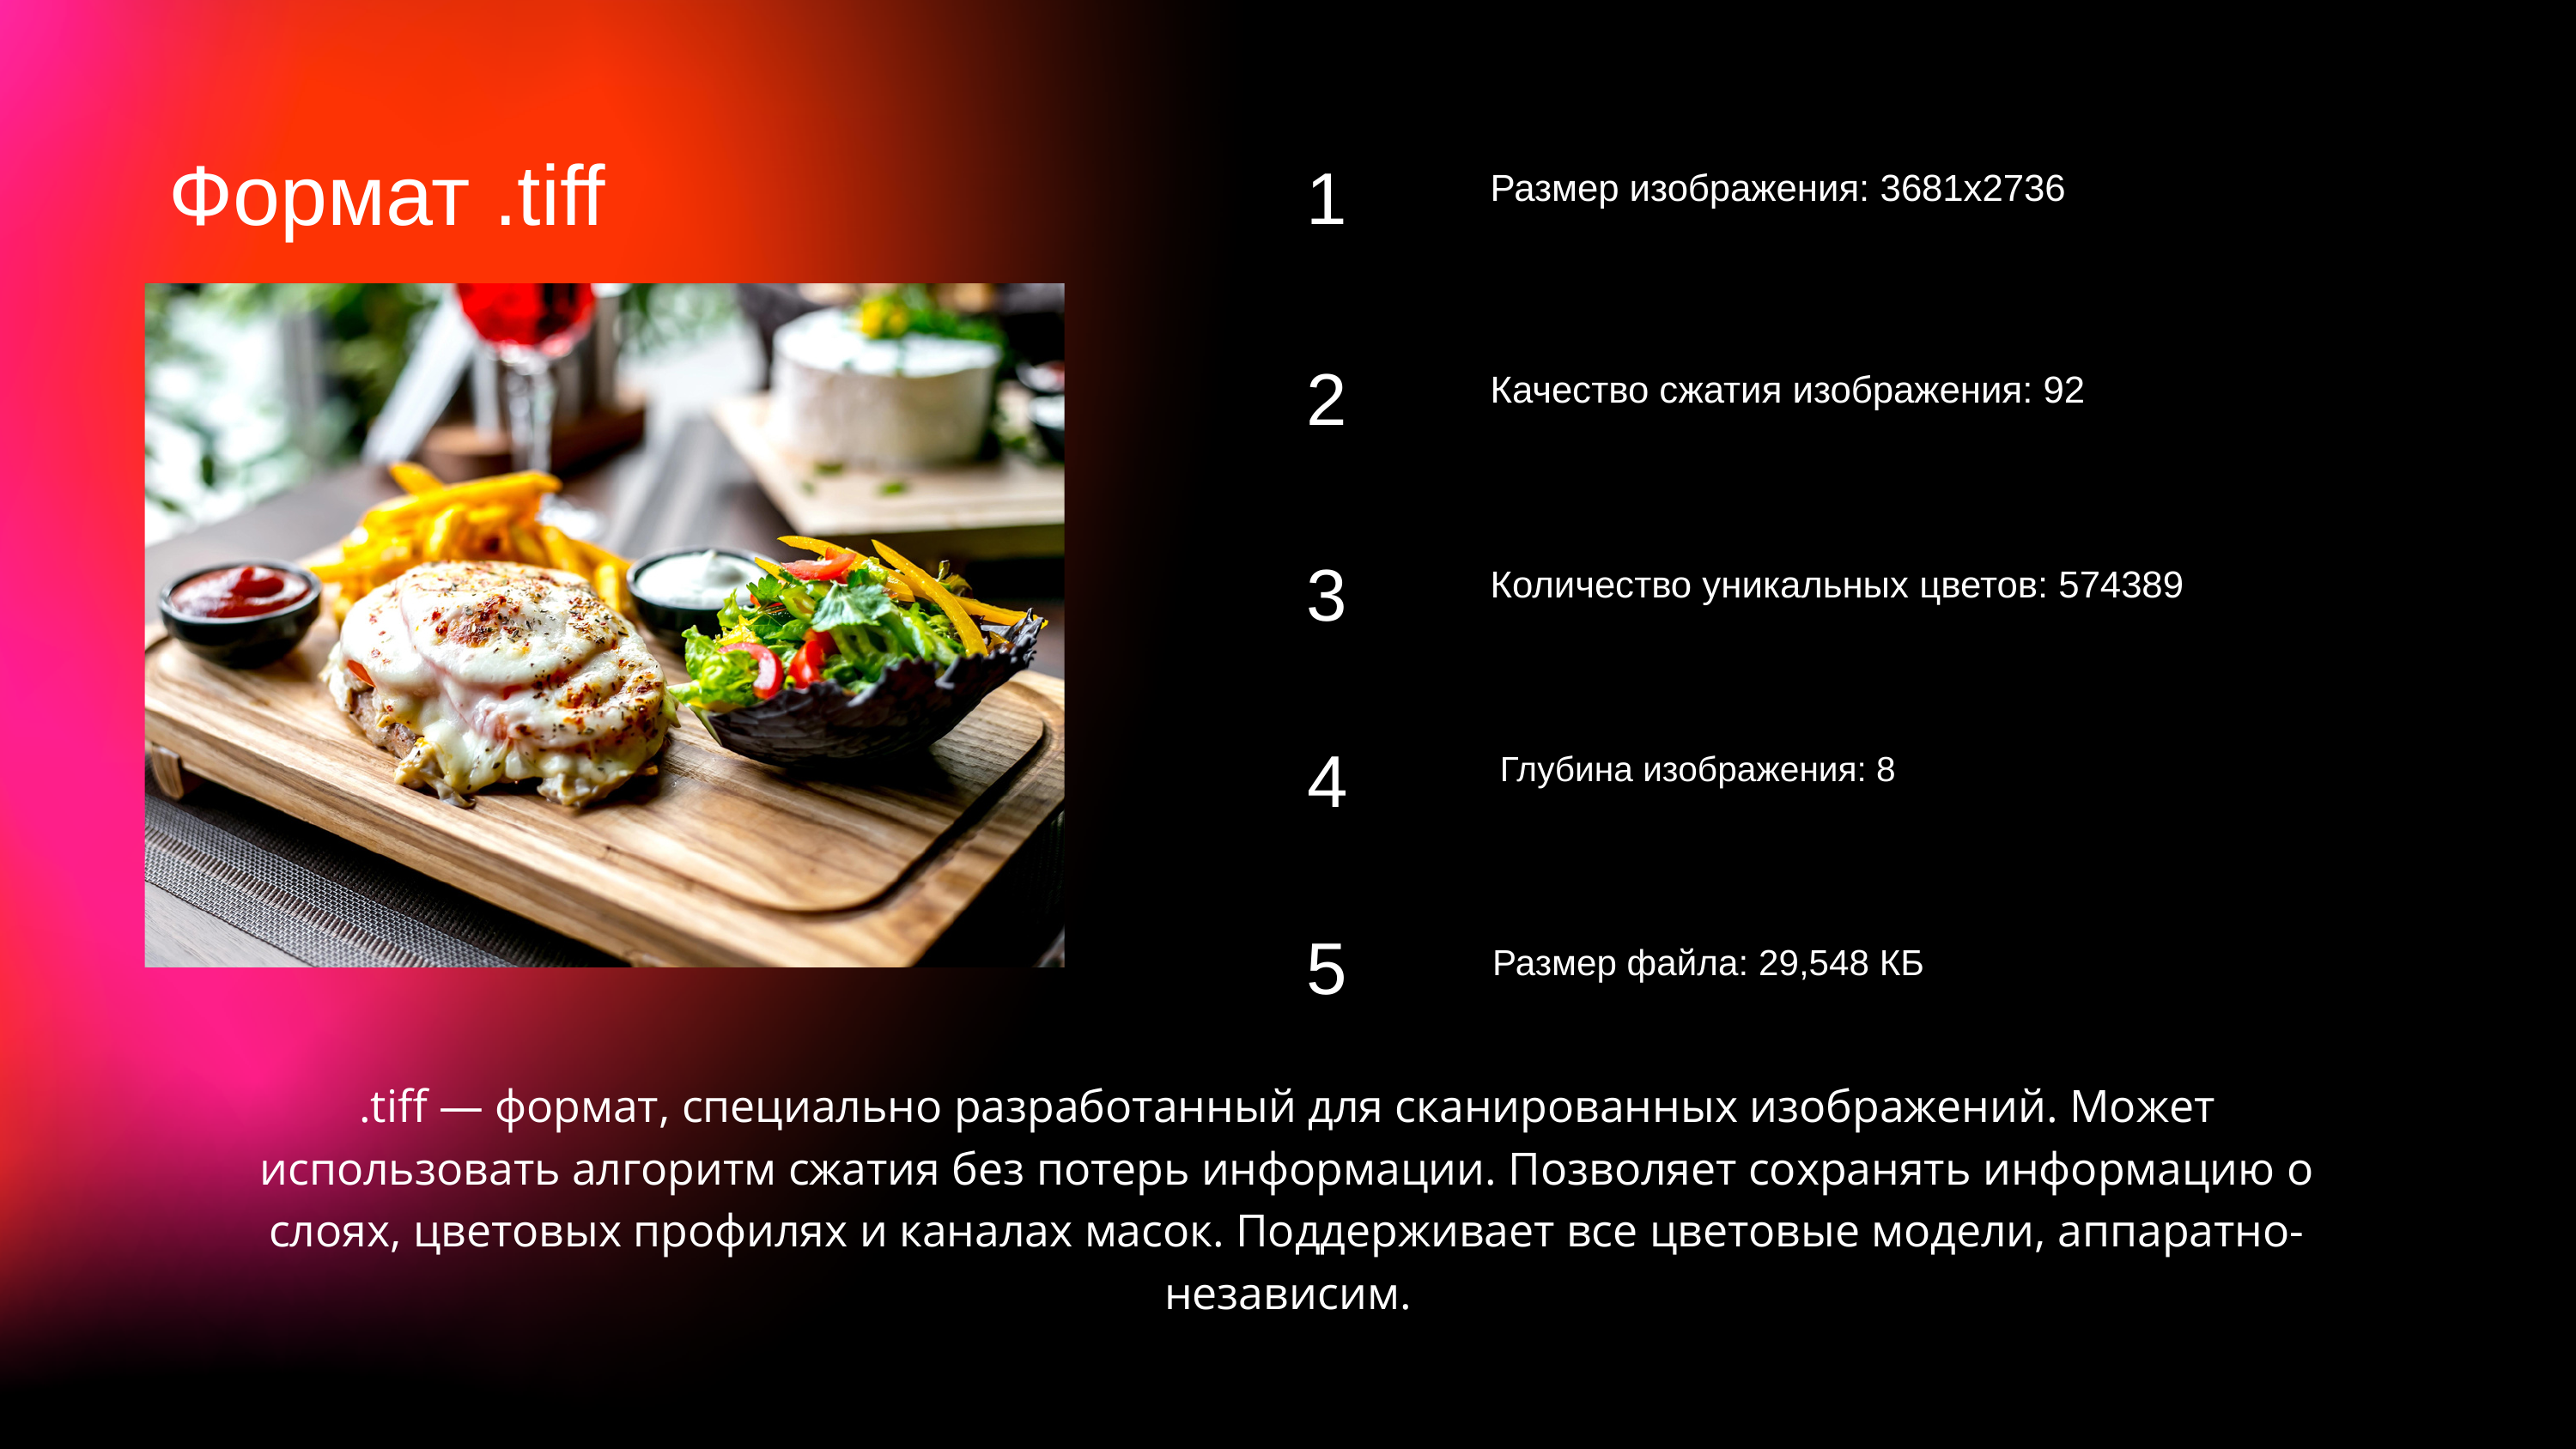

1
 Формат .tiff
Размер изображения: 3681x2736

2
Качество сжатия изображения: 92
3
Количество уникальных цветов: 574389
4
 Глубина изображения: 8
5
Размер файла: 29,548 КБ
.tiff — формат, специально разработанный для сканированных изображений. Может
использовать алгоритм сжатия без потерь информации. Позволяет сохранять информацию о
слоях, цветовых профилях и каналах масок. Поддерживает все цветовые модели, аппаратно-
независим.